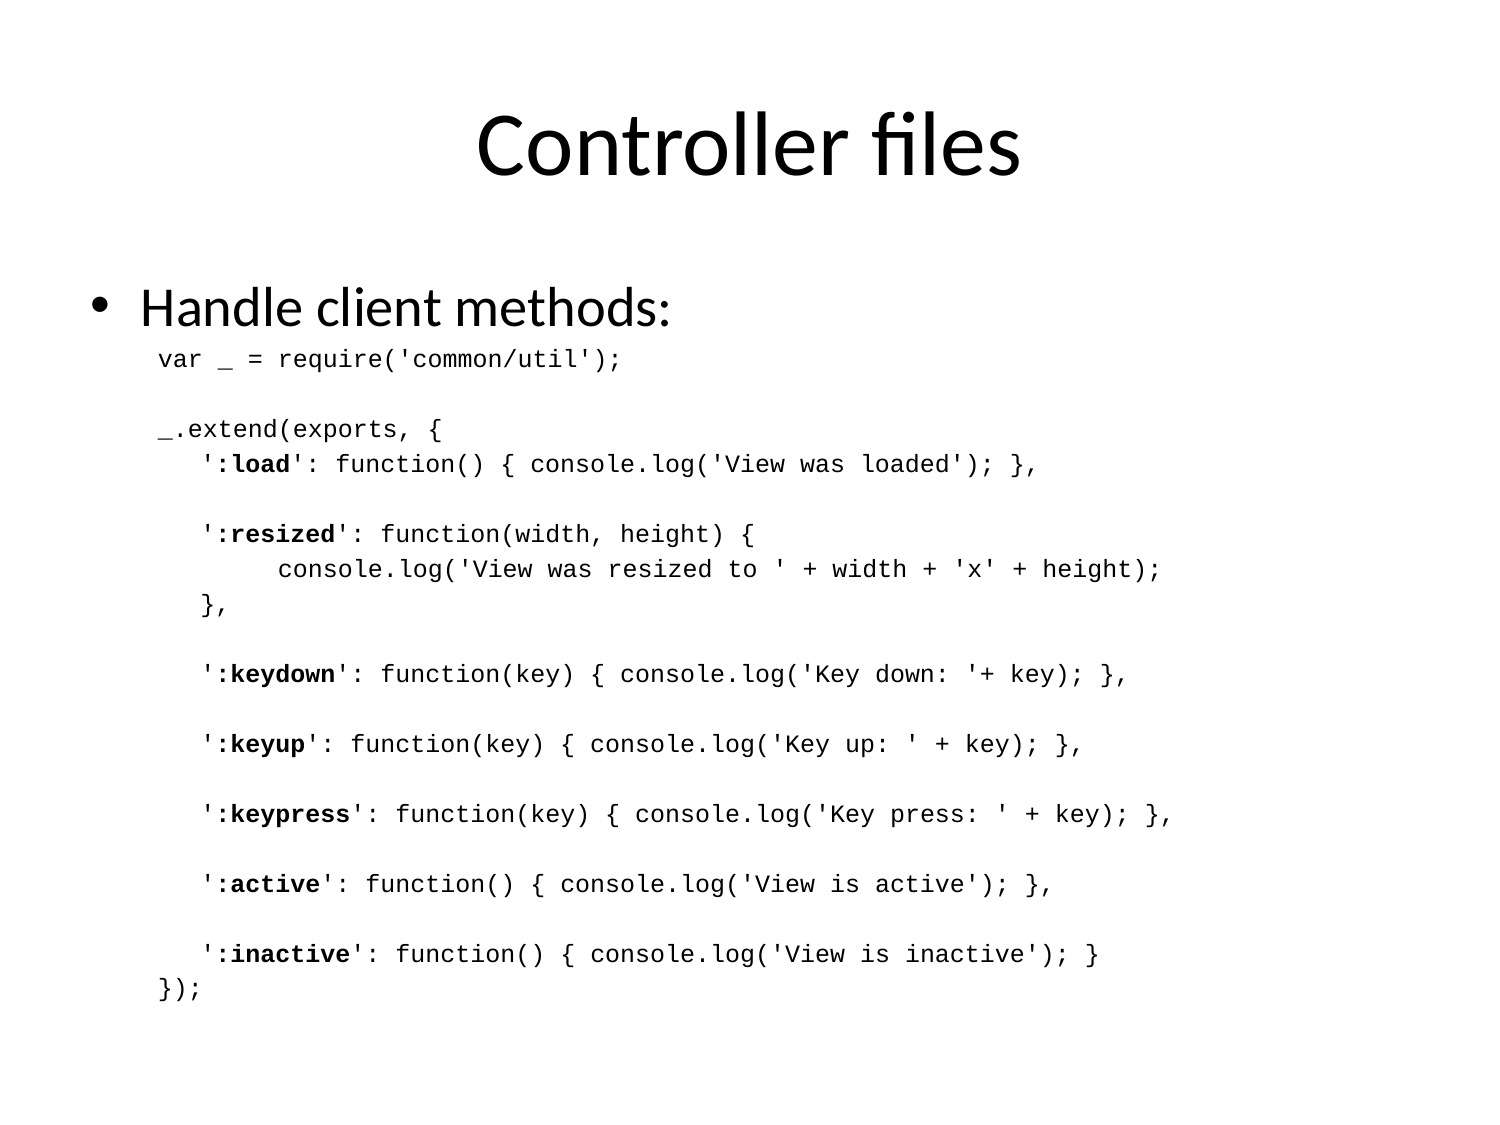

# Controller files
Handle client methods:
var _ = require('common/util');

_.extend(exports, {
	':load': function() { console.log('View was loaded'); },

	':resized': function(width, height) {
        console.log('View was resized to ' + width + 'x' + height);
	},

	':keydown': function(key) { console.log('Key down: '+ key); },

	':keyup': function(key) { console.log('Key up: ' + key); },

	':keypress': function(key) { console.log('Key press: ' + key); },

	':active': function() { console.log('View is active'); },

	':inactive': function() { console.log('View is inactive'); }
});